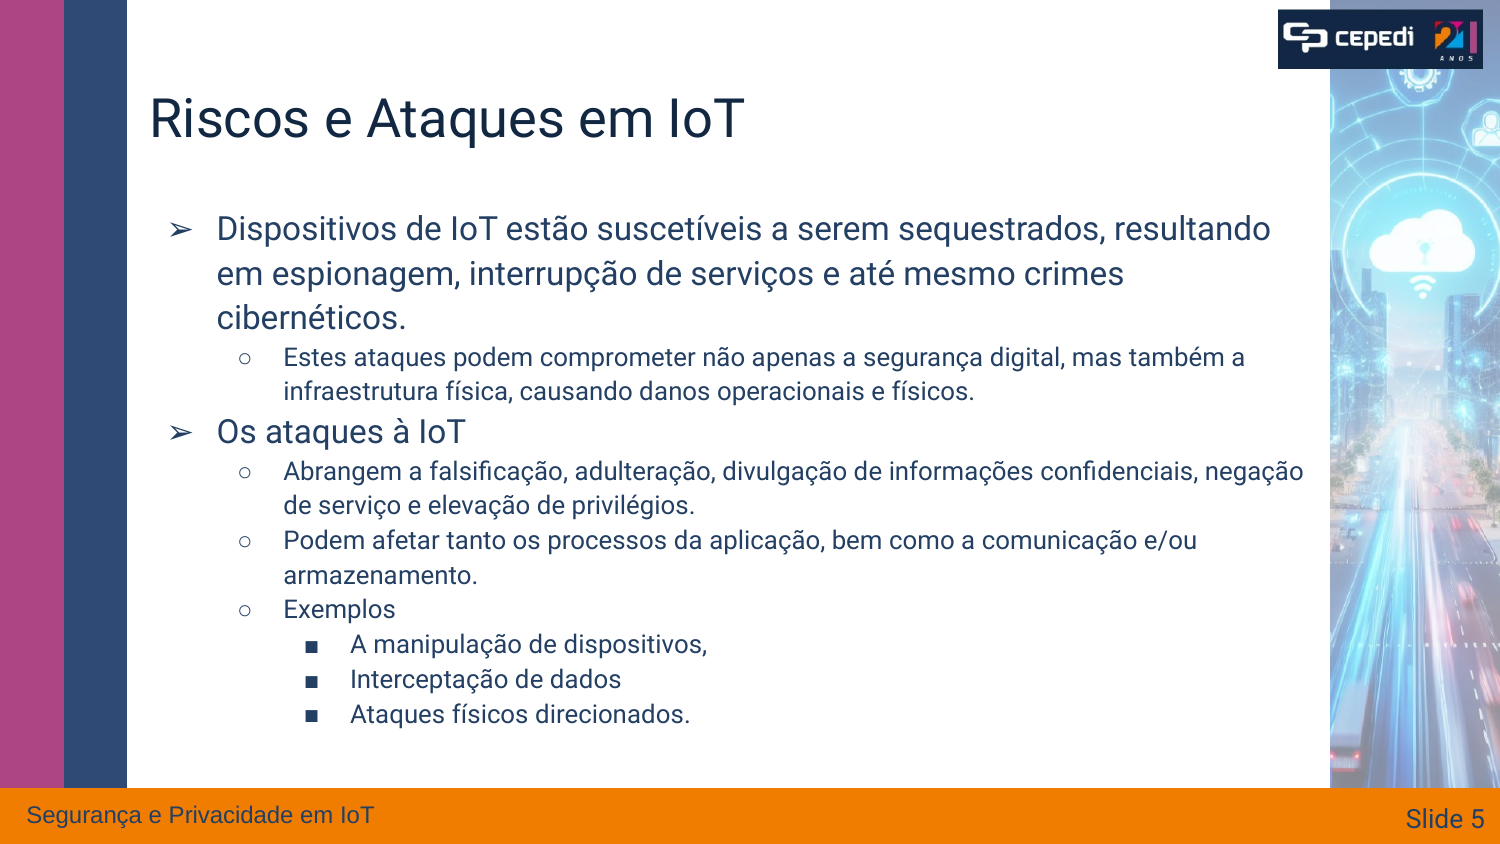

# Riscos e Ataques em IoT
Dispositivos de IoT estão suscetíveis a serem sequestrados, resultando em espionagem, interrupção de serviços e até mesmo crimes cibernéticos.
Estes ataques podem comprometer não apenas a segurança digital, mas também a infraestrutura física, causando danos operacionais e físicos.
Os ataques à IoT
Abrangem a falsificação, adulteração, divulgação de informações confidenciais, negação de serviço e elevação de privilégios.
Podem afetar tanto os processos da aplicação, bem como a comunicação e/ou armazenamento.
Exemplos
A manipulação de dispositivos,
Interceptação de dados
Ataques físicos direcionados.
Segurança e Privacidade em IoT
Slide 5